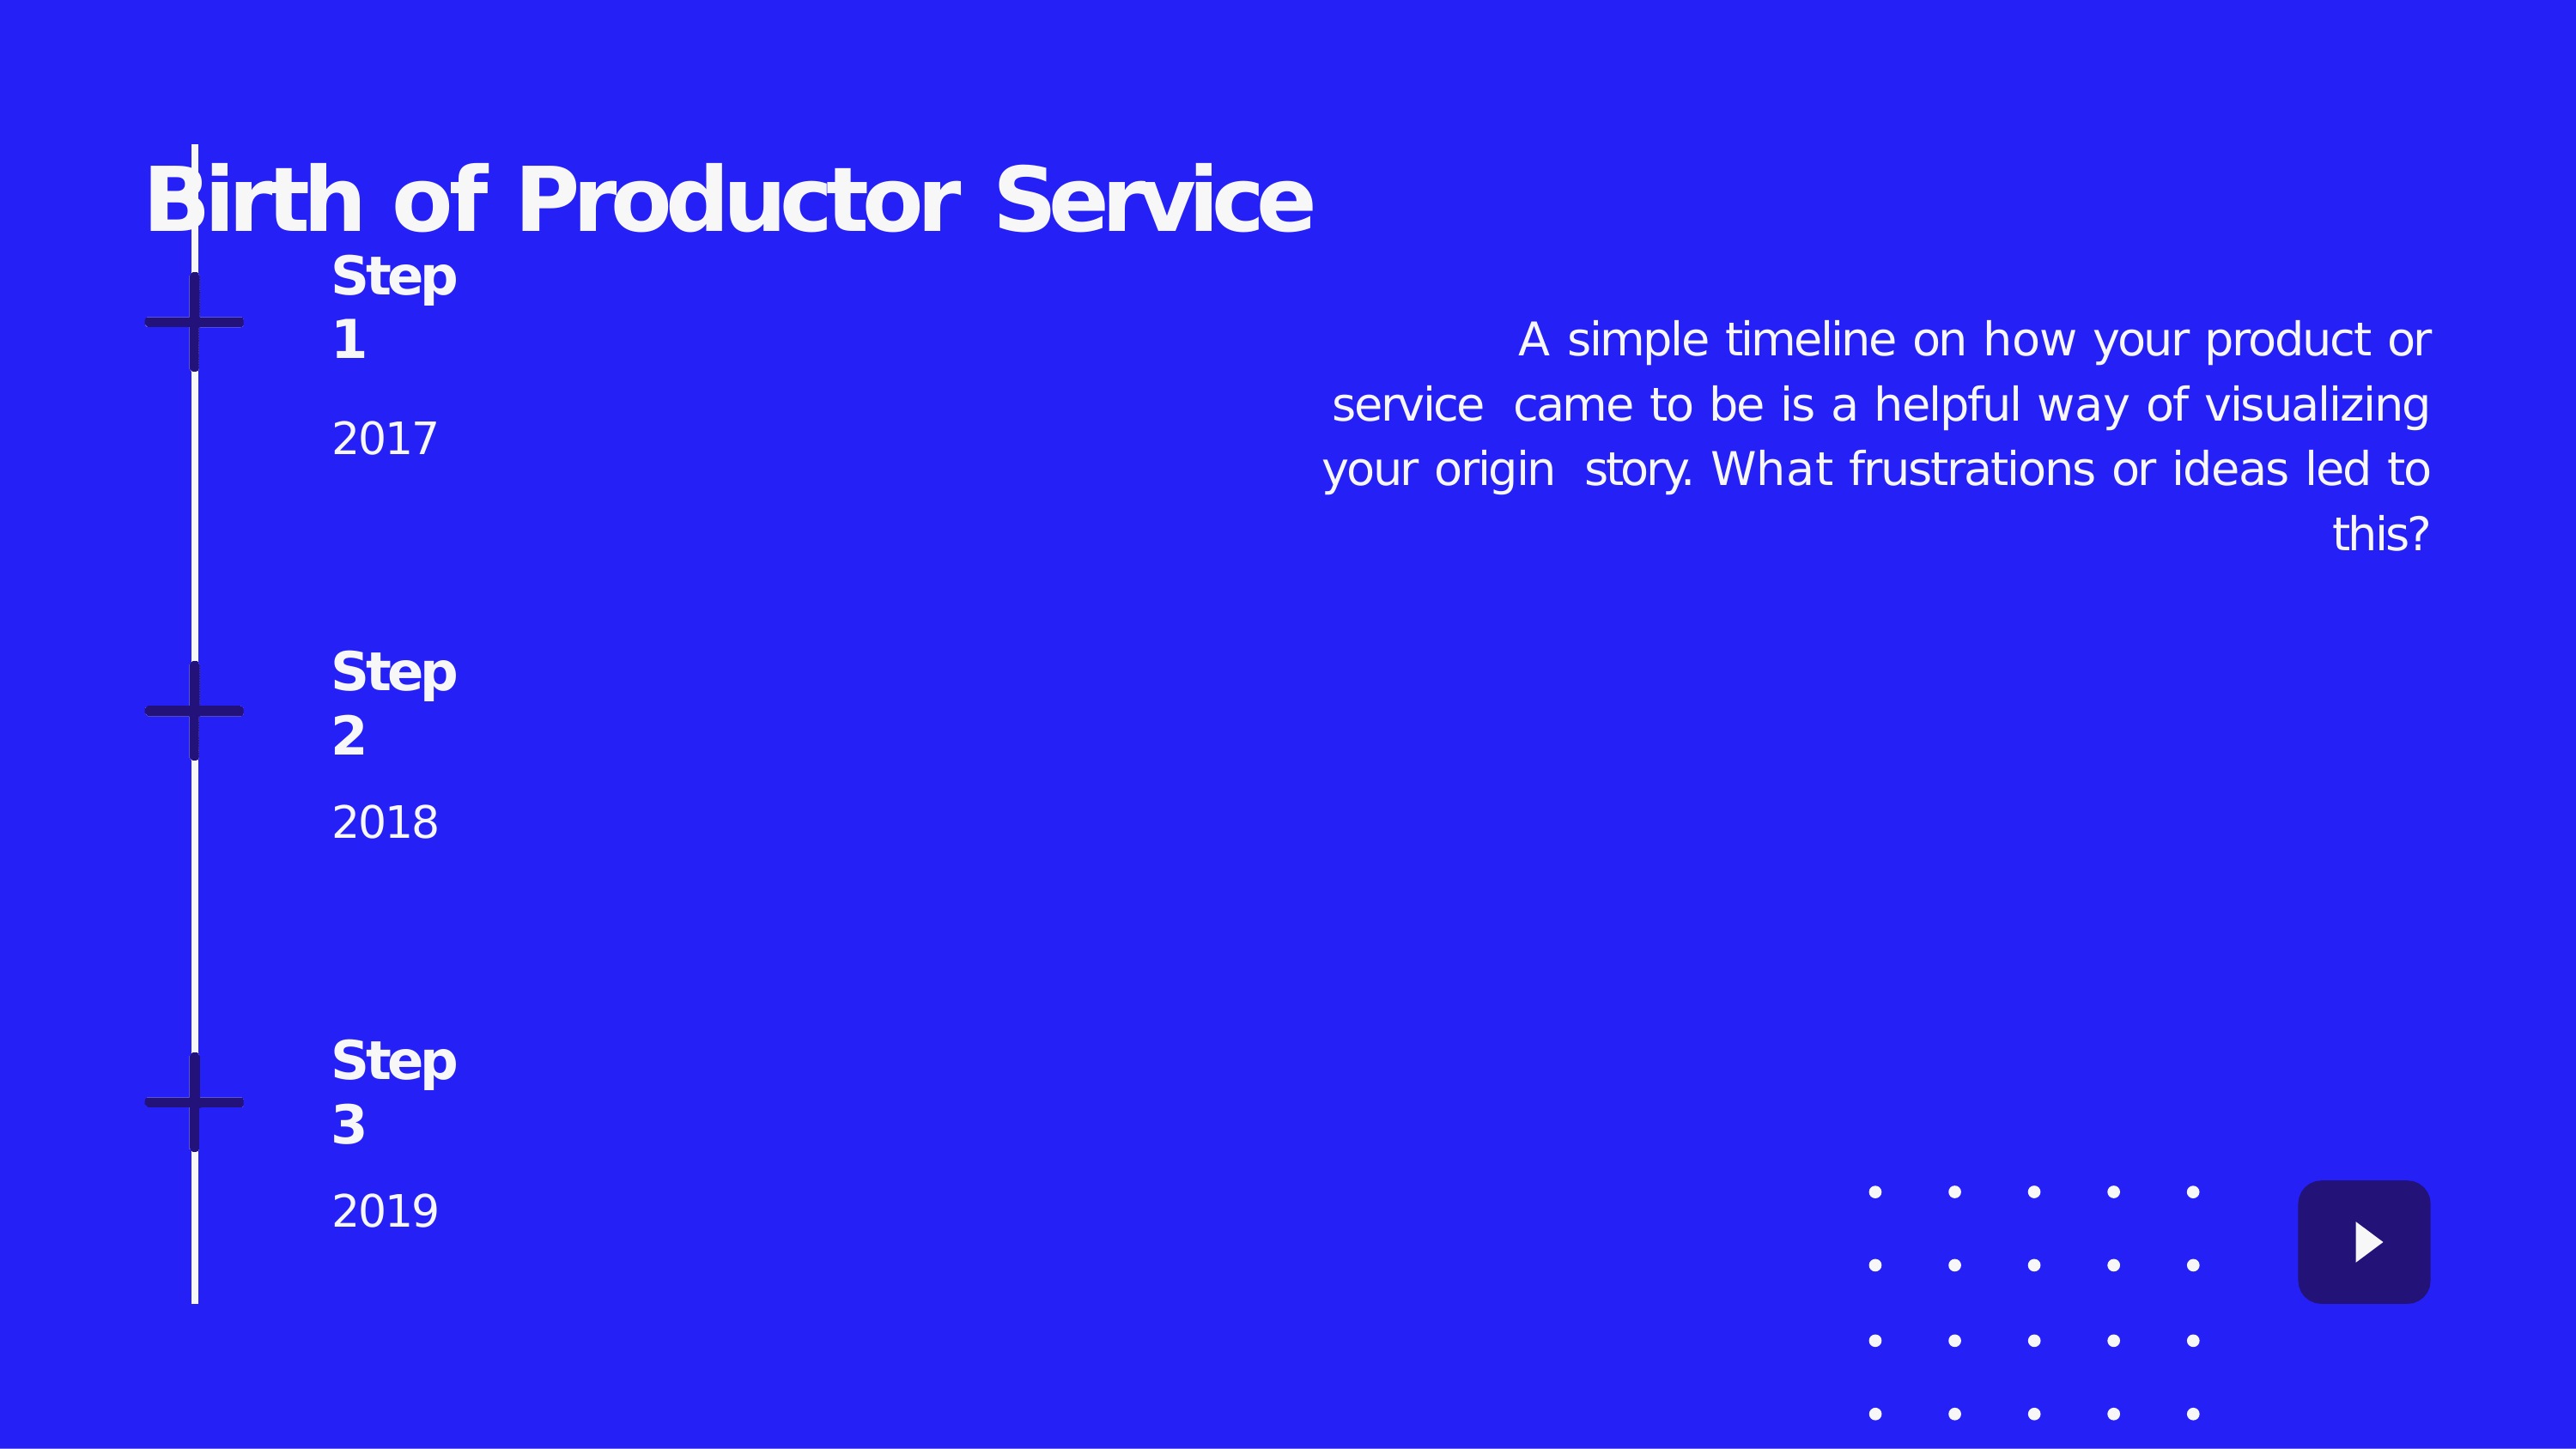

# Birth of Productor Service

Step 1
2017
A simple timeline on how your product or service  came to be is a helpful way of visualizing your origin  story. What frustrations or ideas led to this?
Step 2
2018
Step 3
2019